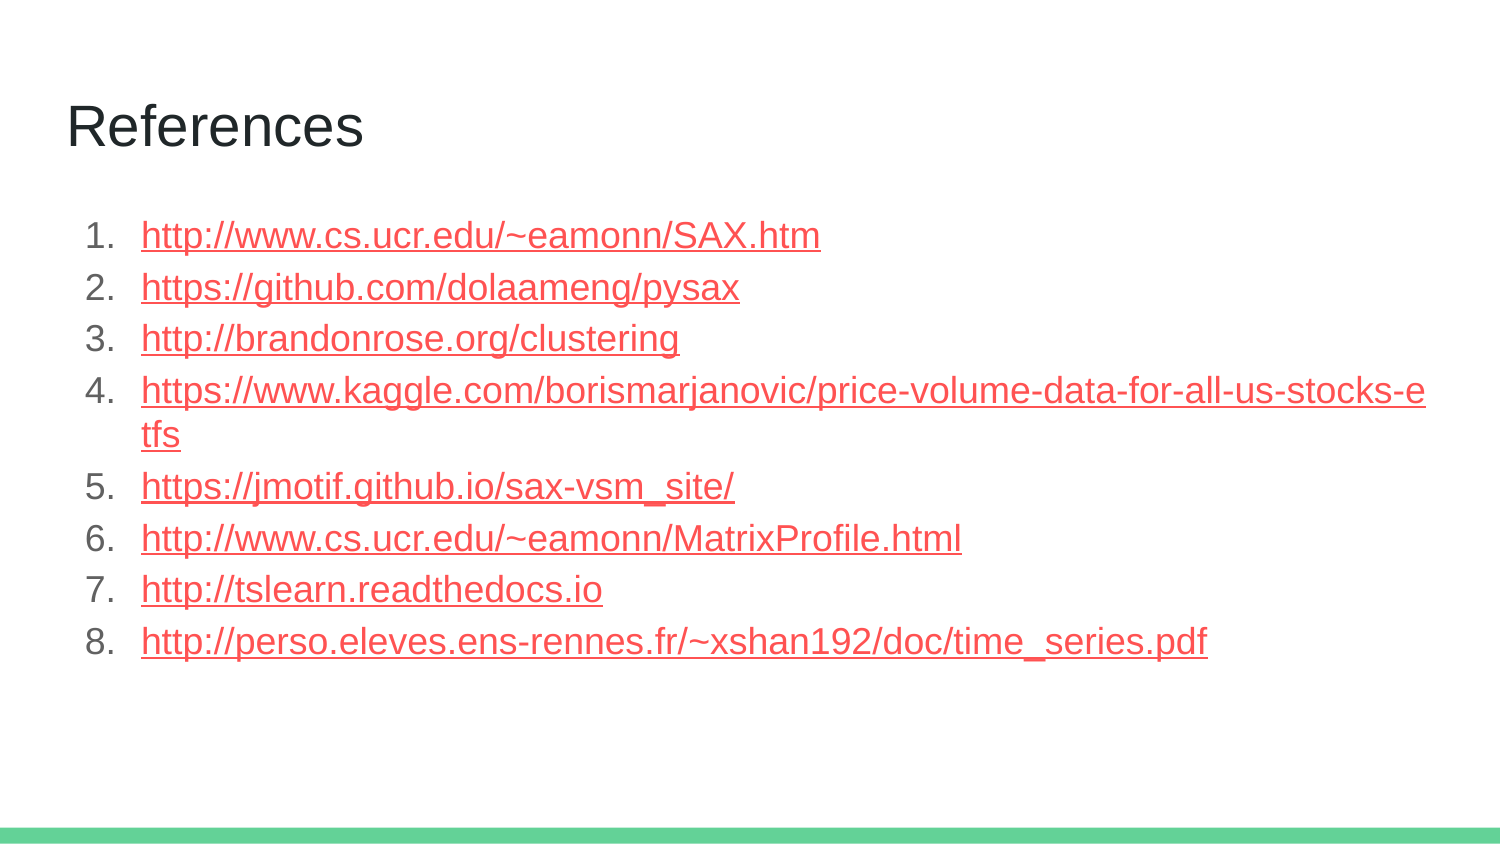

# References
http://www.cs.ucr.edu/~eamonn/SAX.htm
https://github.com/dolaameng/pysax
http://brandonrose.org/clustering
https://www.kaggle.com/borismarjanovic/price-volume-data-for-all-us-stocks-etfs
https://jmotif.github.io/sax-vsm_site/
http://www.cs.ucr.edu/~eamonn/MatrixProfile.html
http://tslearn.readthedocs.io
http://perso.eleves.ens-rennes.fr/~xshan192/doc/time_series.pdf